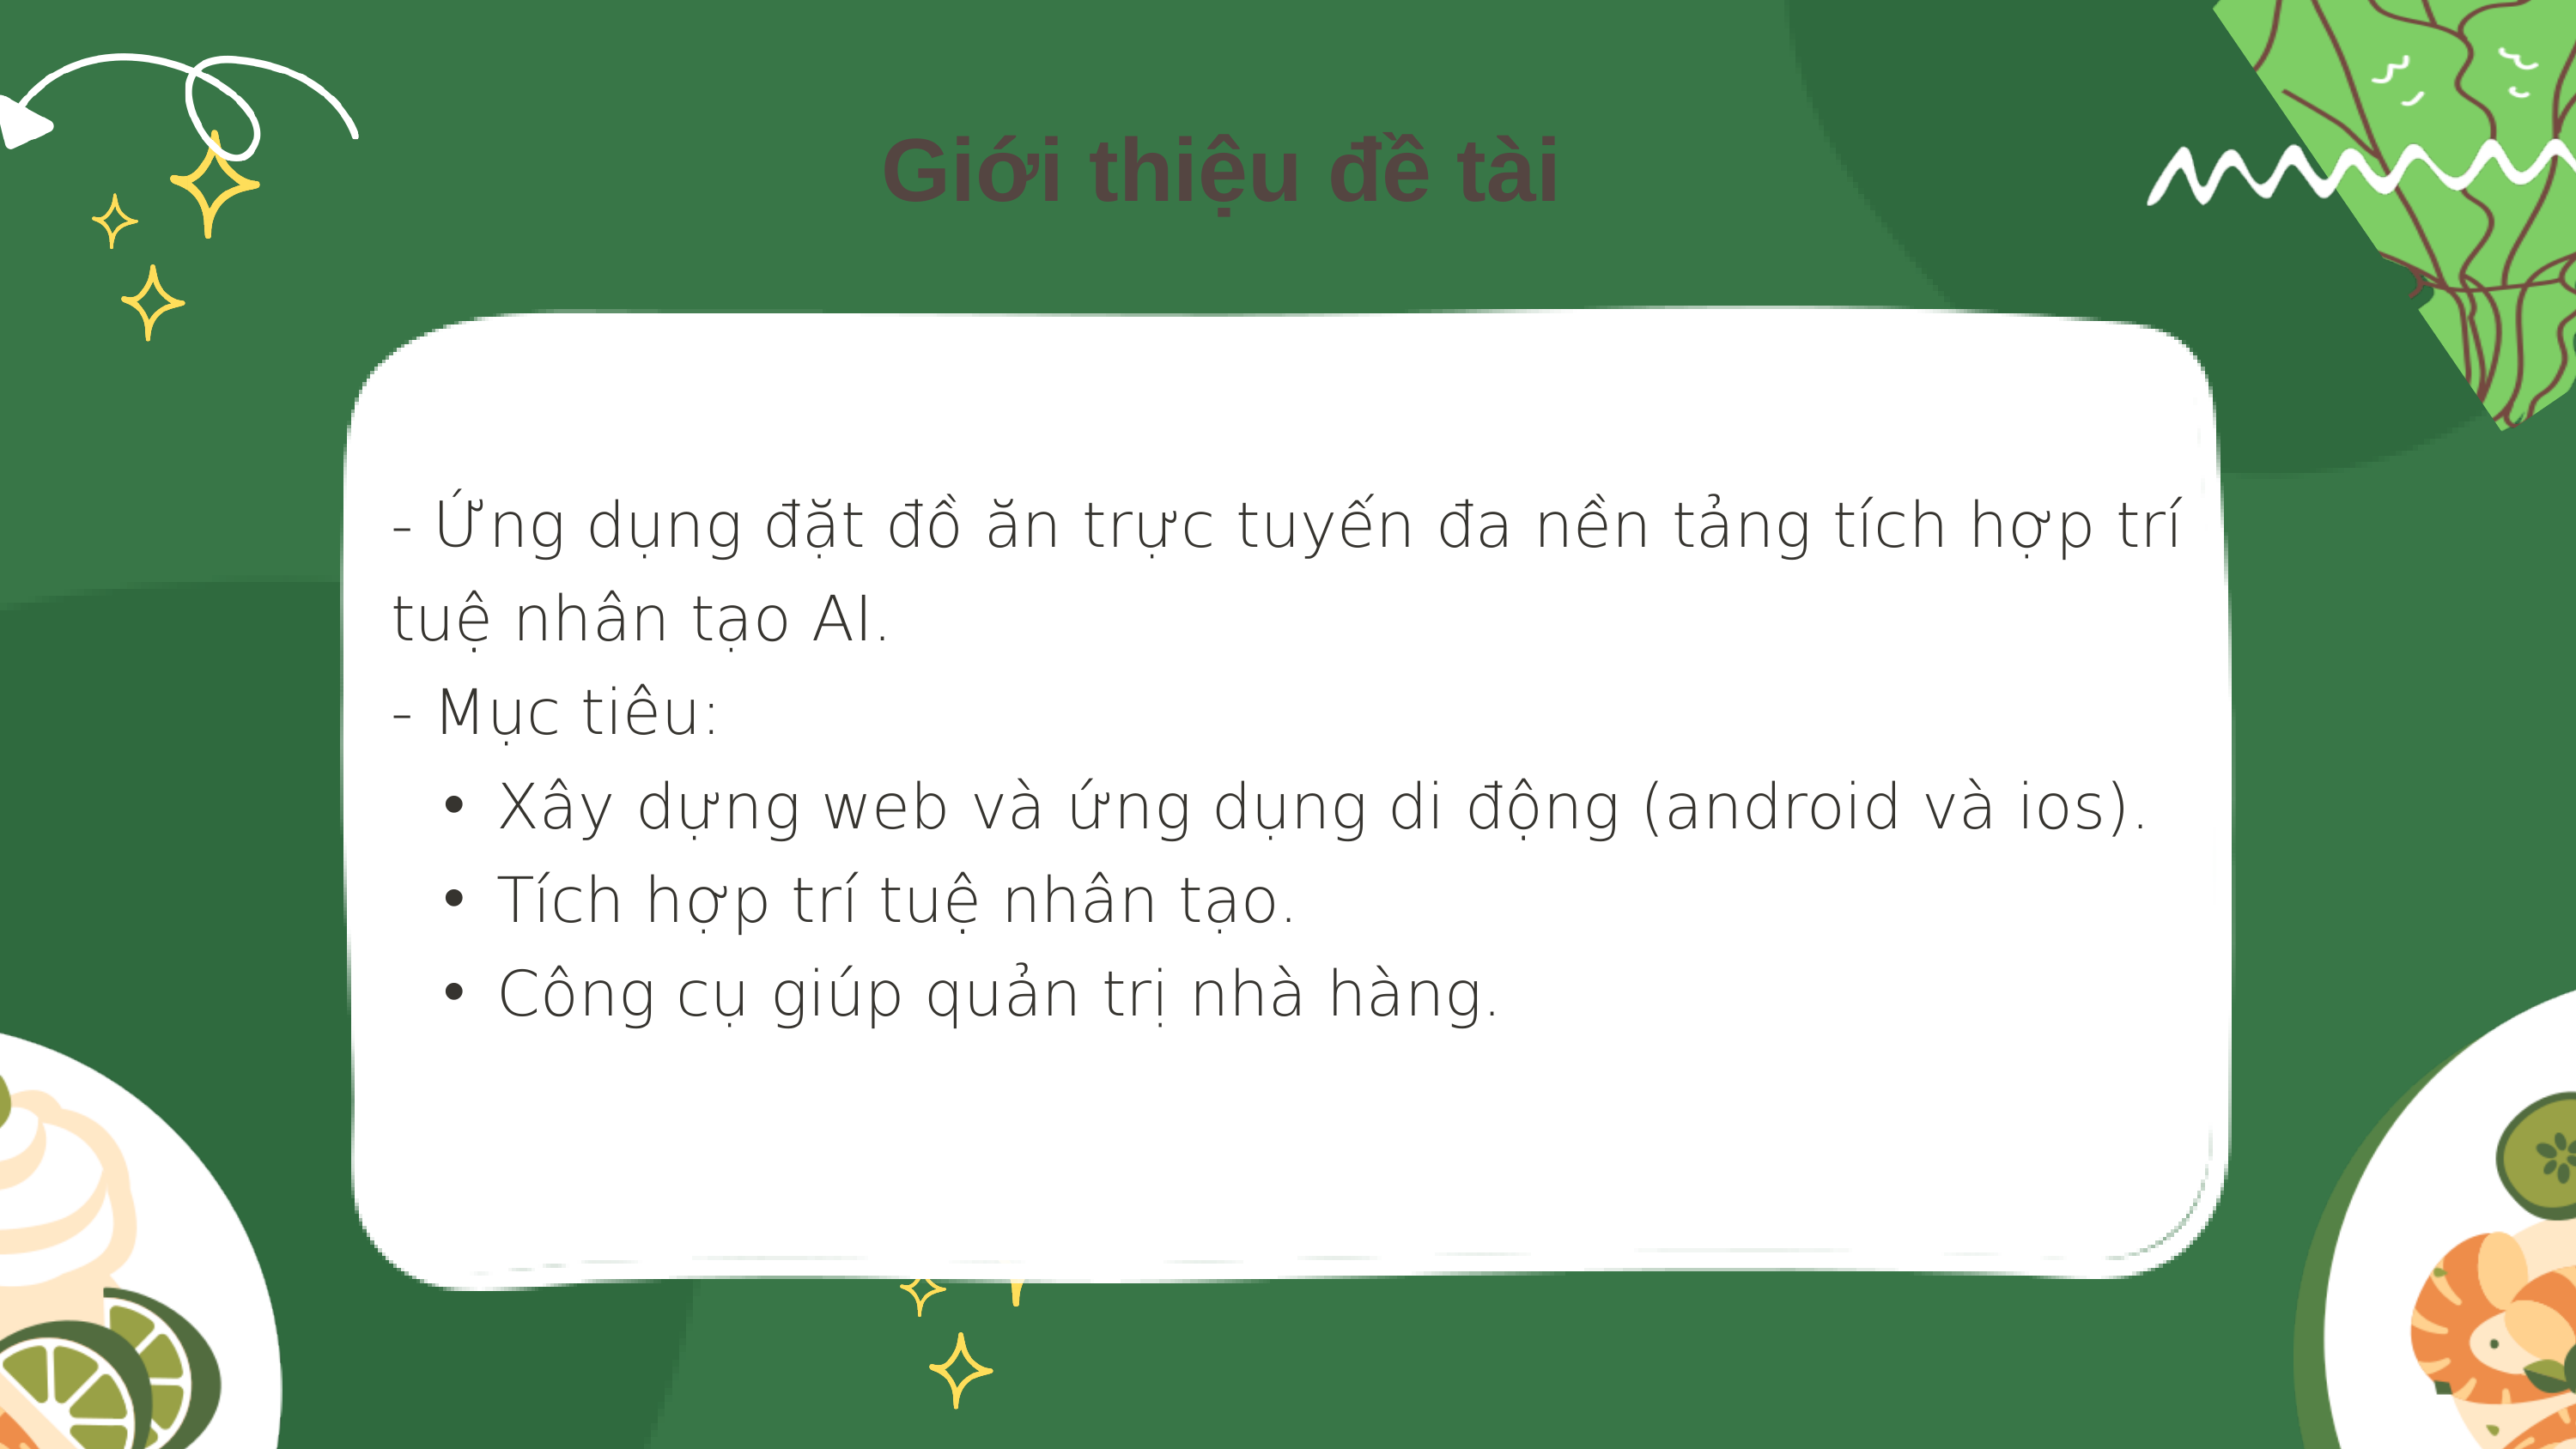

Giới thiệu đề tài

- Ứng dụng đặt đồ ăn trực tuyến đa nền tảng tích hợp trí tuệ nhân tạo AI.
- Mục tiêu:
Xây dựng web và ứng dụng di động (android và ios).
Tích hợp trí tuệ nhân tạo.
Công cụ giúp quản trị nhà hàng.